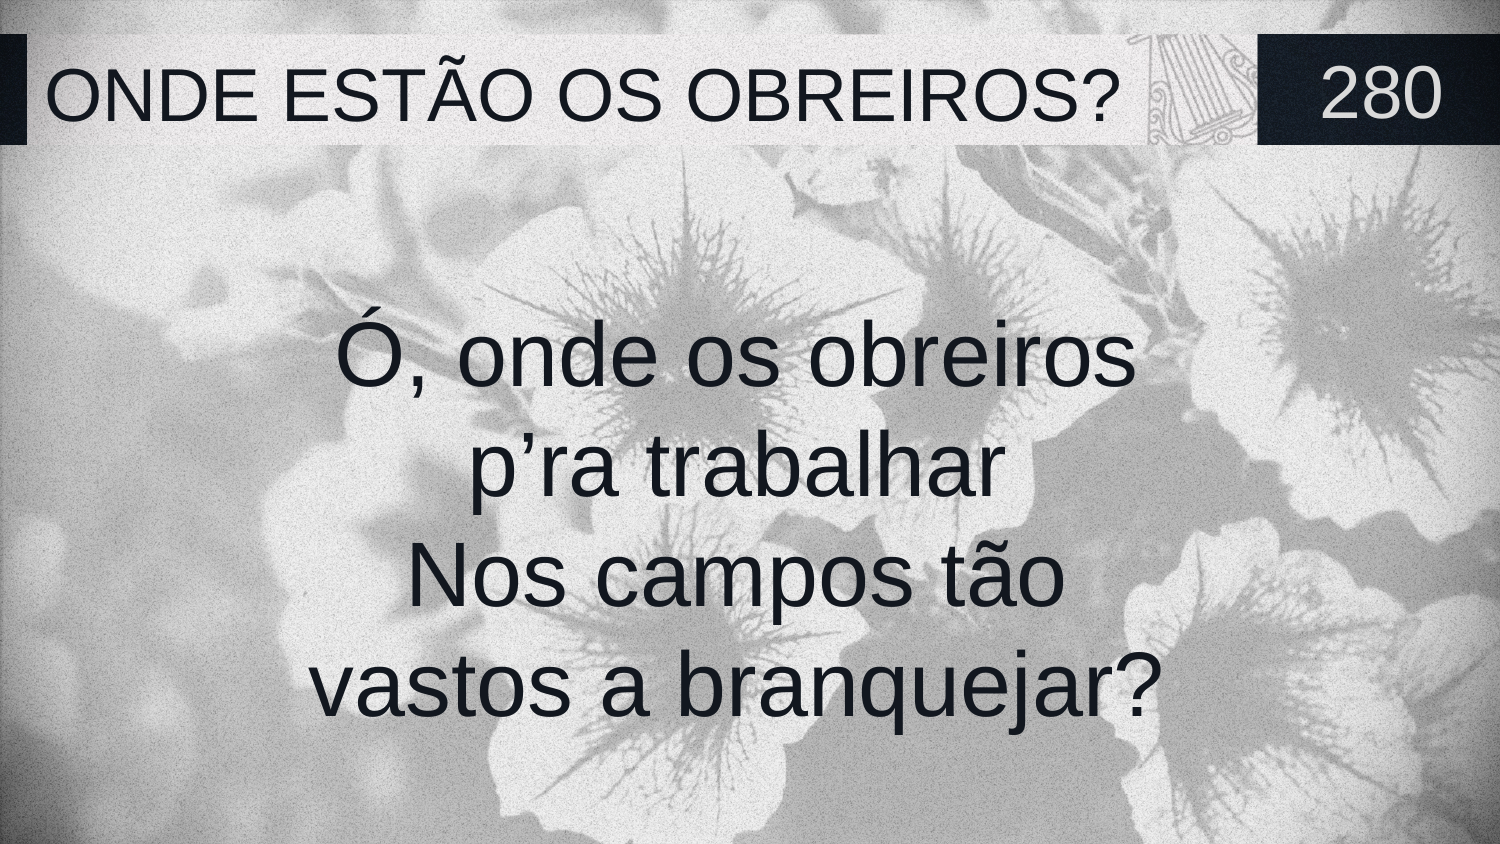

# ONDE ESTÃO OS OBREIROS?
280
Ó, onde os obreiros
p’ra trabalhar
Nos campos tão
vastos a branquejar?